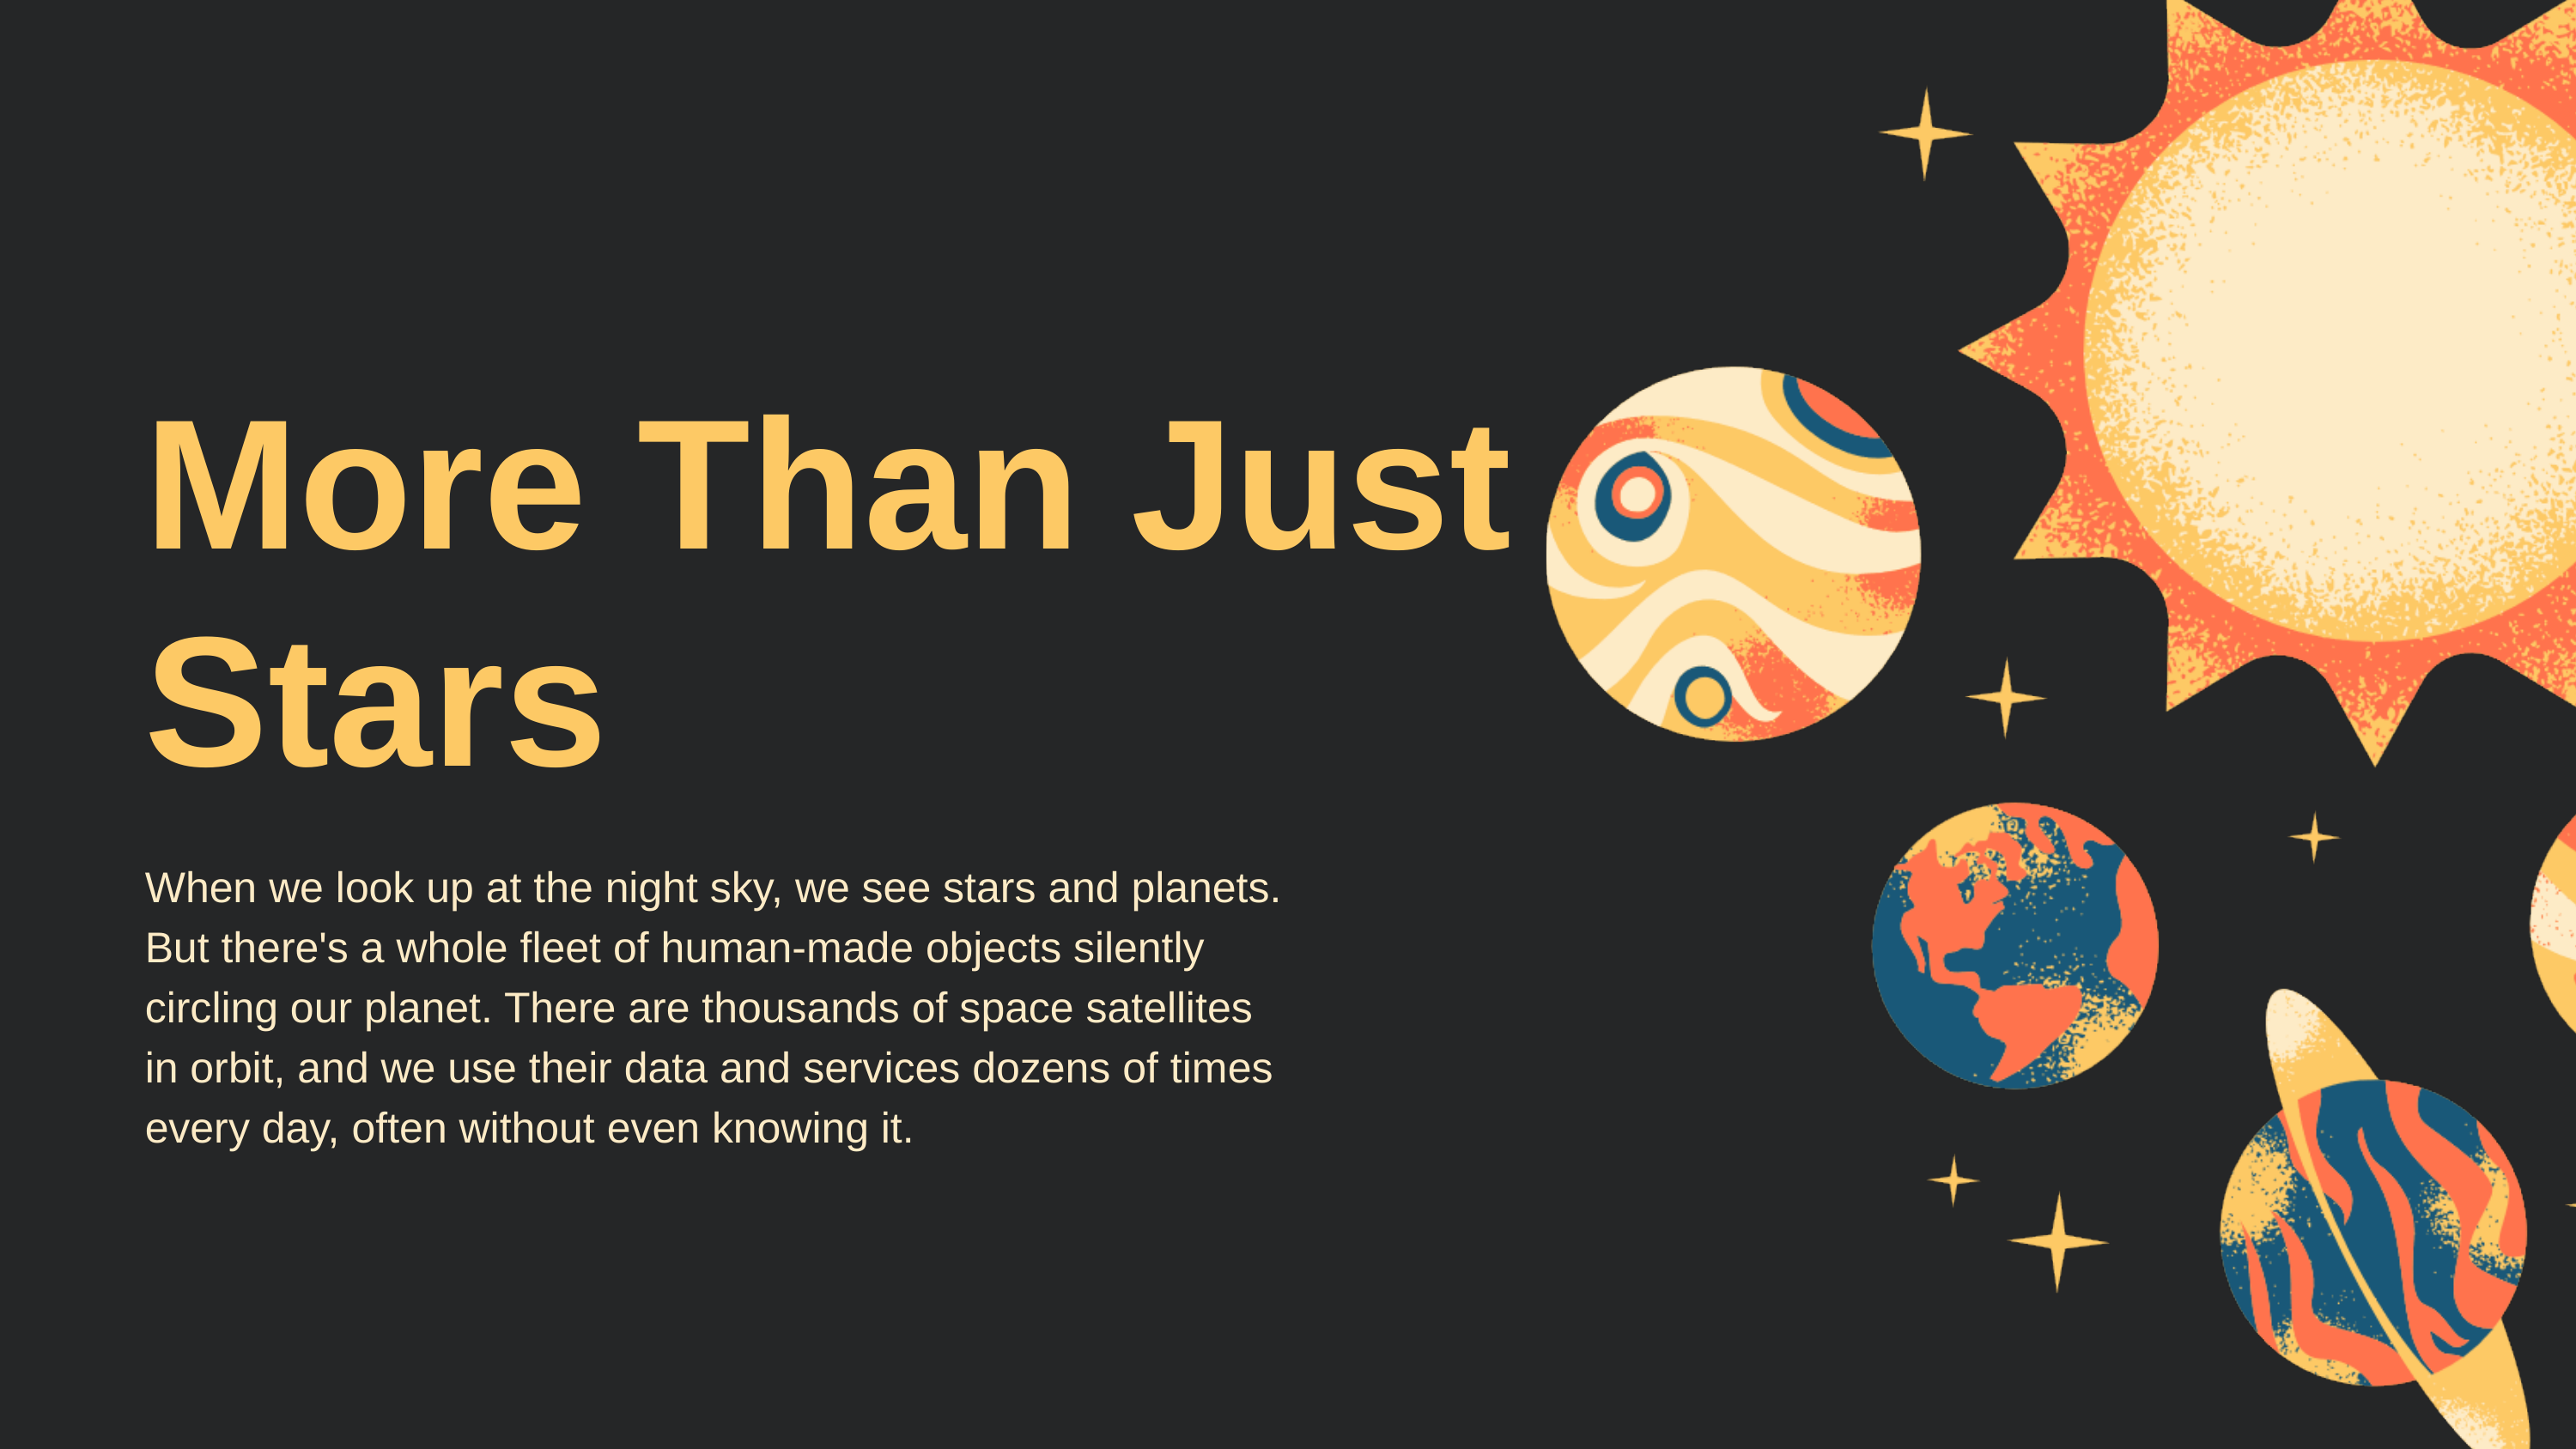

More Than Just Stars
When we look up at the night sky, we see stars and planets. But there's a whole fleet of human-made objects silently circling our planet. There are thousands of space satellites in orbit, and we use their data and services dozens of times every day, often without even knowing it.